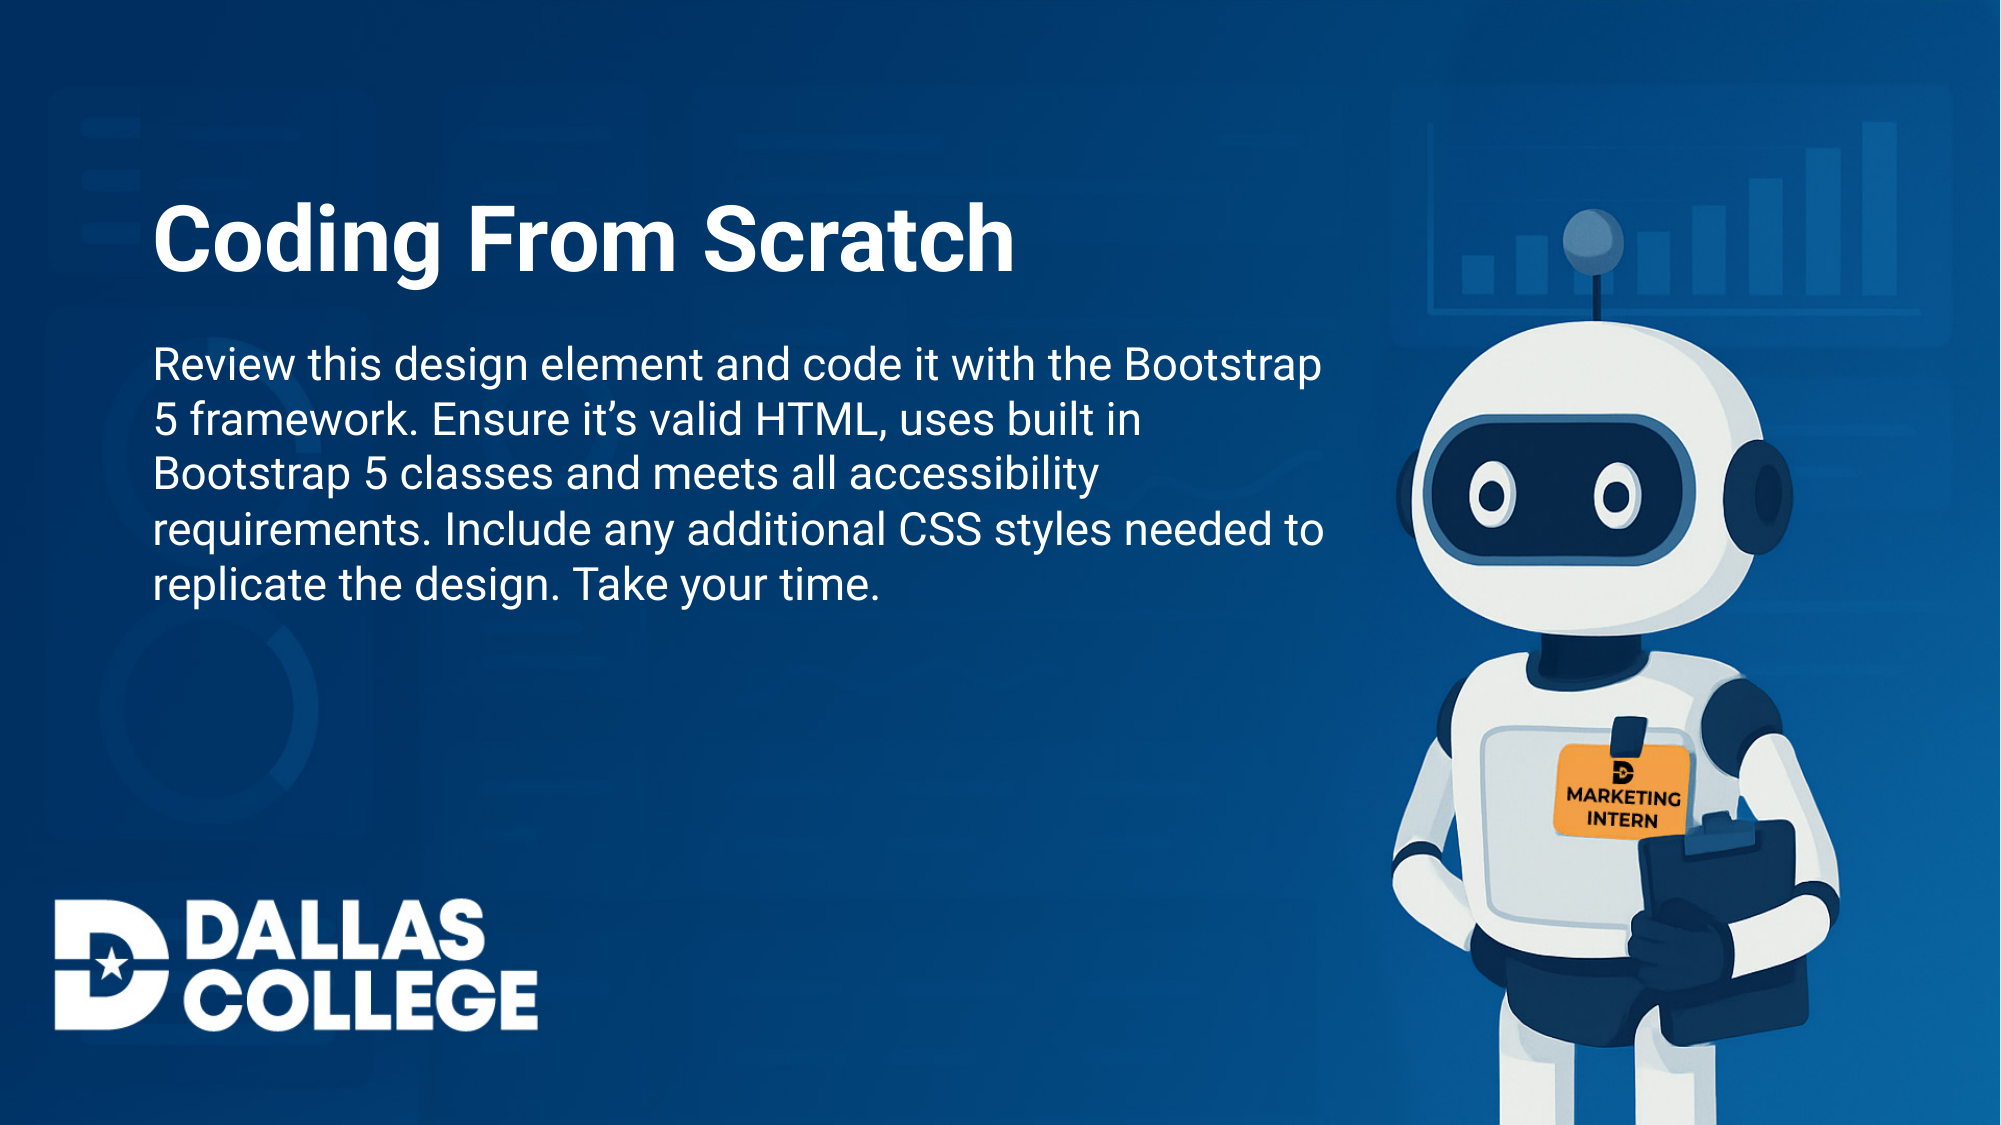

Coding From Scratch
Review this design element and code it with the Bootstrap 5 framework. Ensure it’s valid HTML, uses built in Bootstrap 5 classes and meets all accessibility requirements. Include any additional CSS styles needed to replicate the design. Take your time.